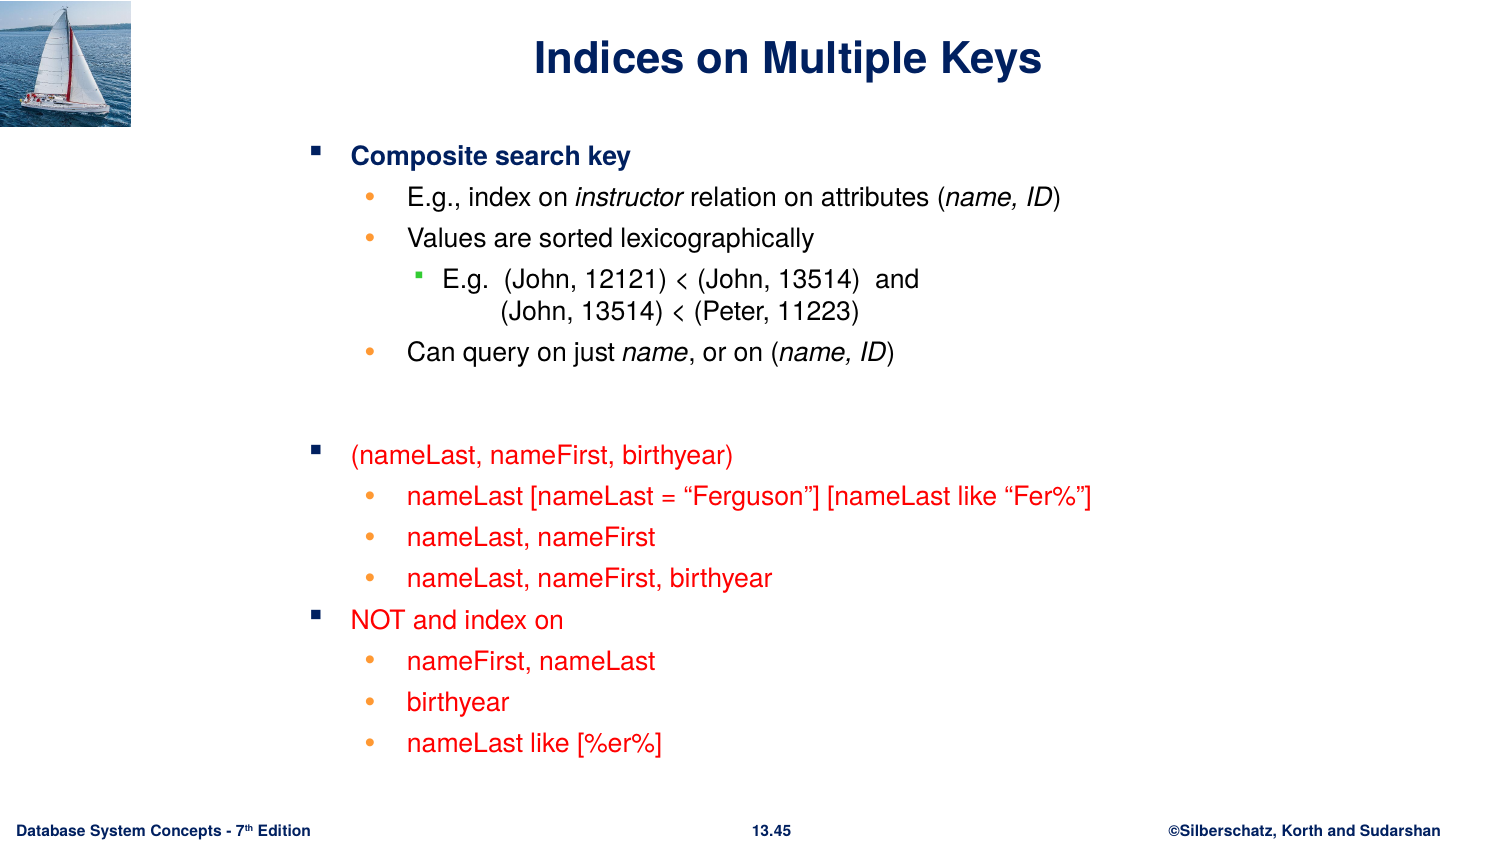

# Indices on Multiple Keys
Composite search key
E.g., index on instructor relation on attributes (name, ID)
Values are sorted lexicographically
E.g.  (John, 12121) < (John, 13514)  and
        (John, 13514) < (Peter, 11223)
Can query on just name, or on (name, ID)

(nameLast, nameFirst, birthyear)
nameLast [nameLast = “Ferguson”] [nameLast like “Fer%”]
nameLast, nameFirst
nameLast, nameFirst, birthyear
NOT and index on
nameFirst, nameLast
birthyear
nameLast like [%er%]